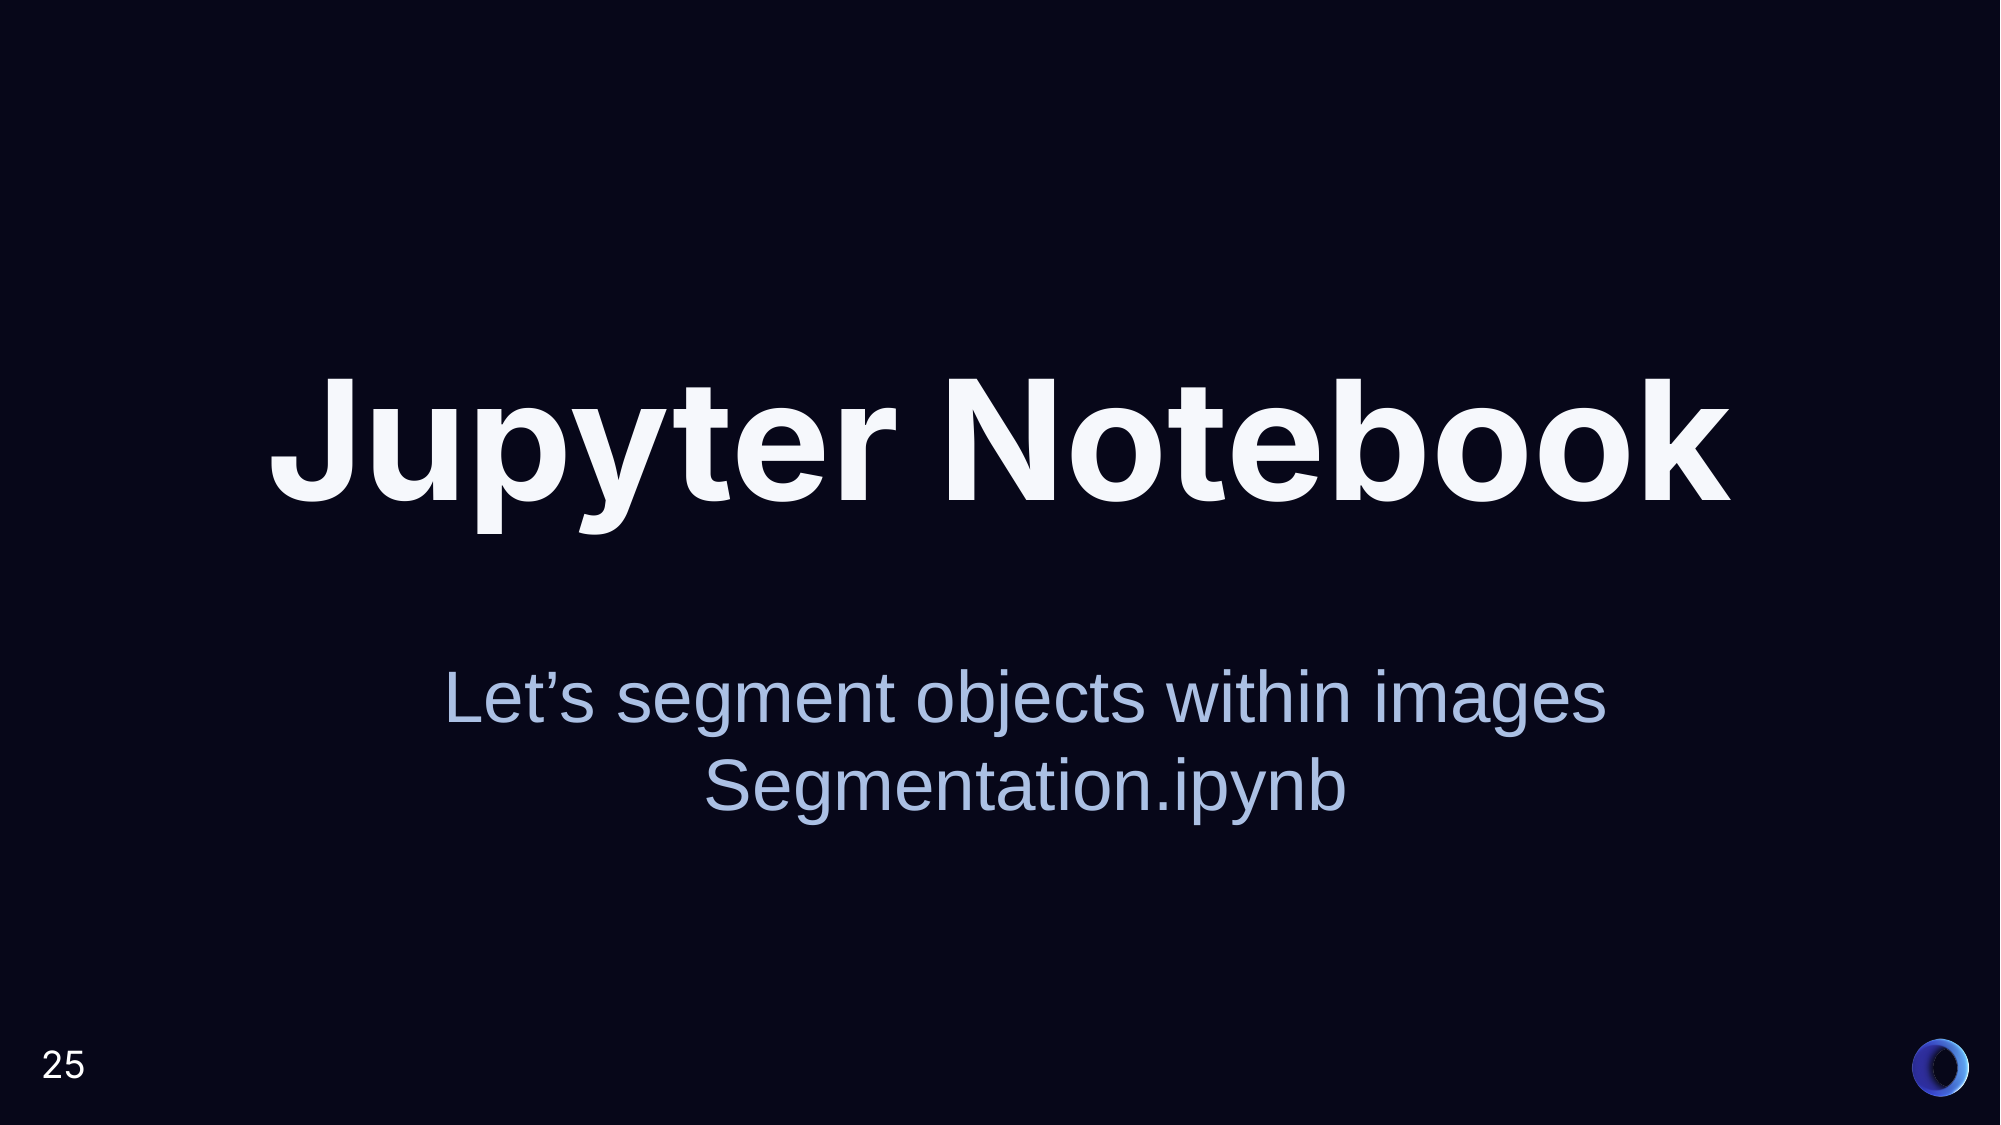

Jupyter Notebook
Let’s segment objects within images
Segmentation.ipynb
25